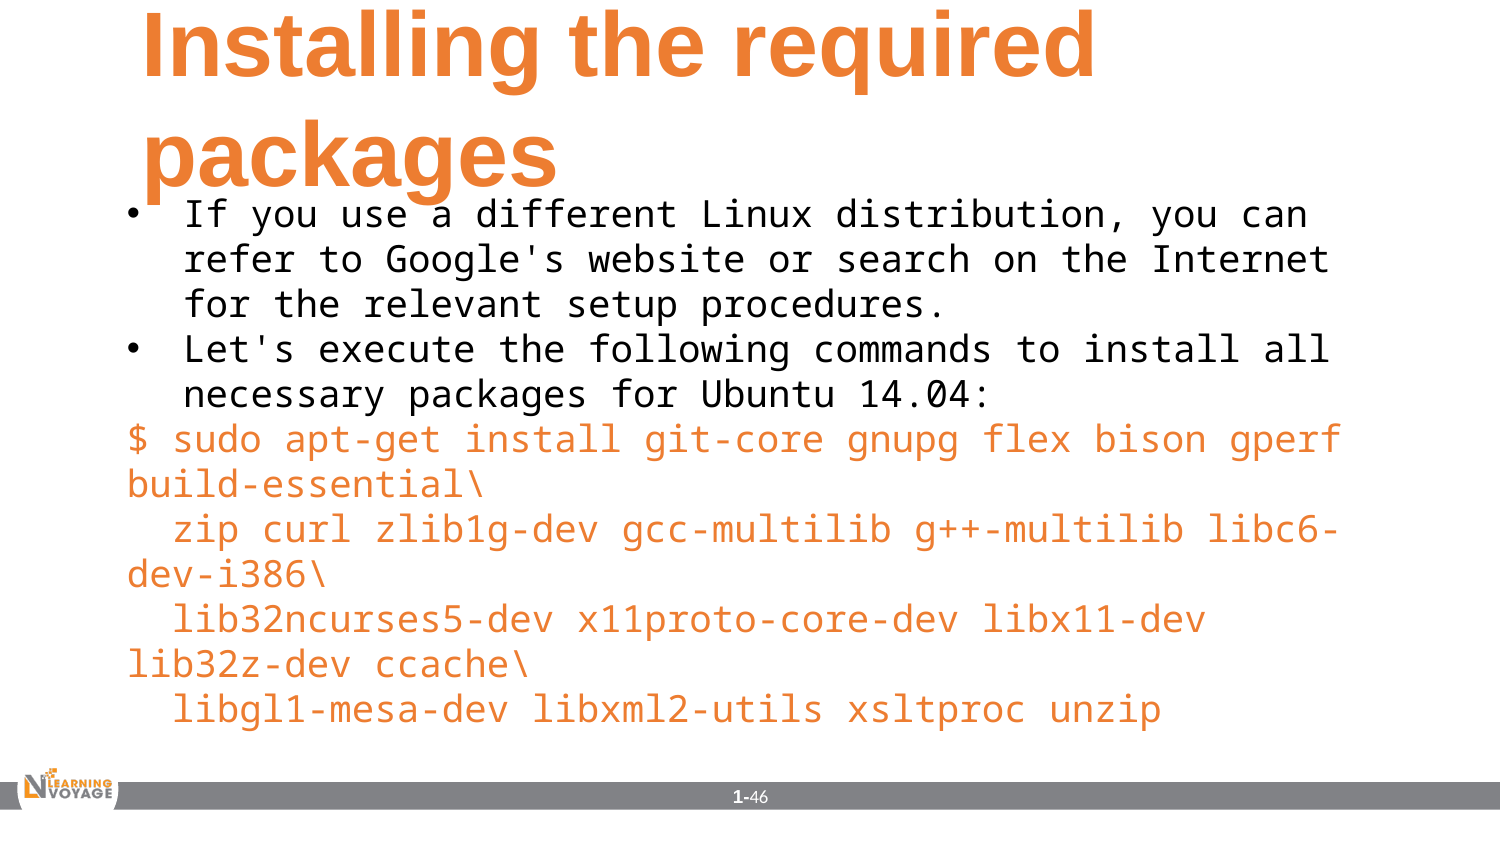

Installing the required packages
If you use a different Linux distribution, you can refer to Google's website or search on the Internet for the relevant setup procedures.
Let's execute the following commands to install all necessary packages for Ubuntu 14.04:
$ sudo apt-get install git-core gnupg flex bison gperf build-essential\
  zip curl zlib1g-dev gcc-multilib g++-multilib libc6-dev-i386\
  lib32ncurses5-dev x11proto-core-dev libx11-dev lib32z-dev ccache\
  libgl1-mesa-dev libxml2-utils xsltproc unzip
1-46